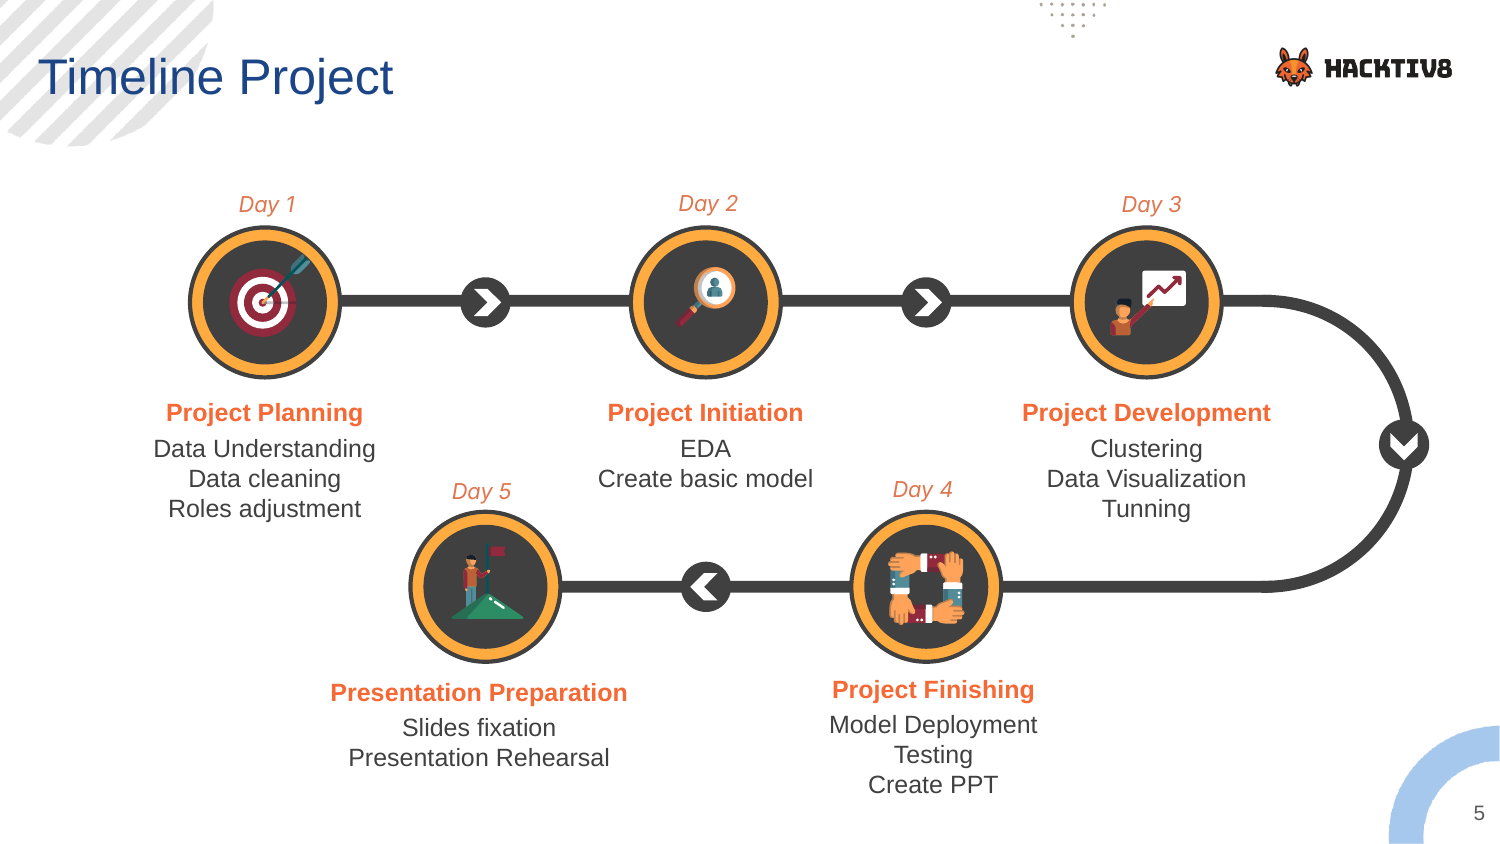

Timeline Project
Day 2
Day 3
Day 1

Project Planning
Data Understanding
Data cleaning
Roles adjustment
Project Initiation
EDA
Create basic model
Project Development
Clustering
Data Visualization
Tunning

Day 4
Day 5

Project Finishing
Model Deployment
Testing
Create PPT
Presentation Preparation
Slides fixation
Presentation Rehearsal
5